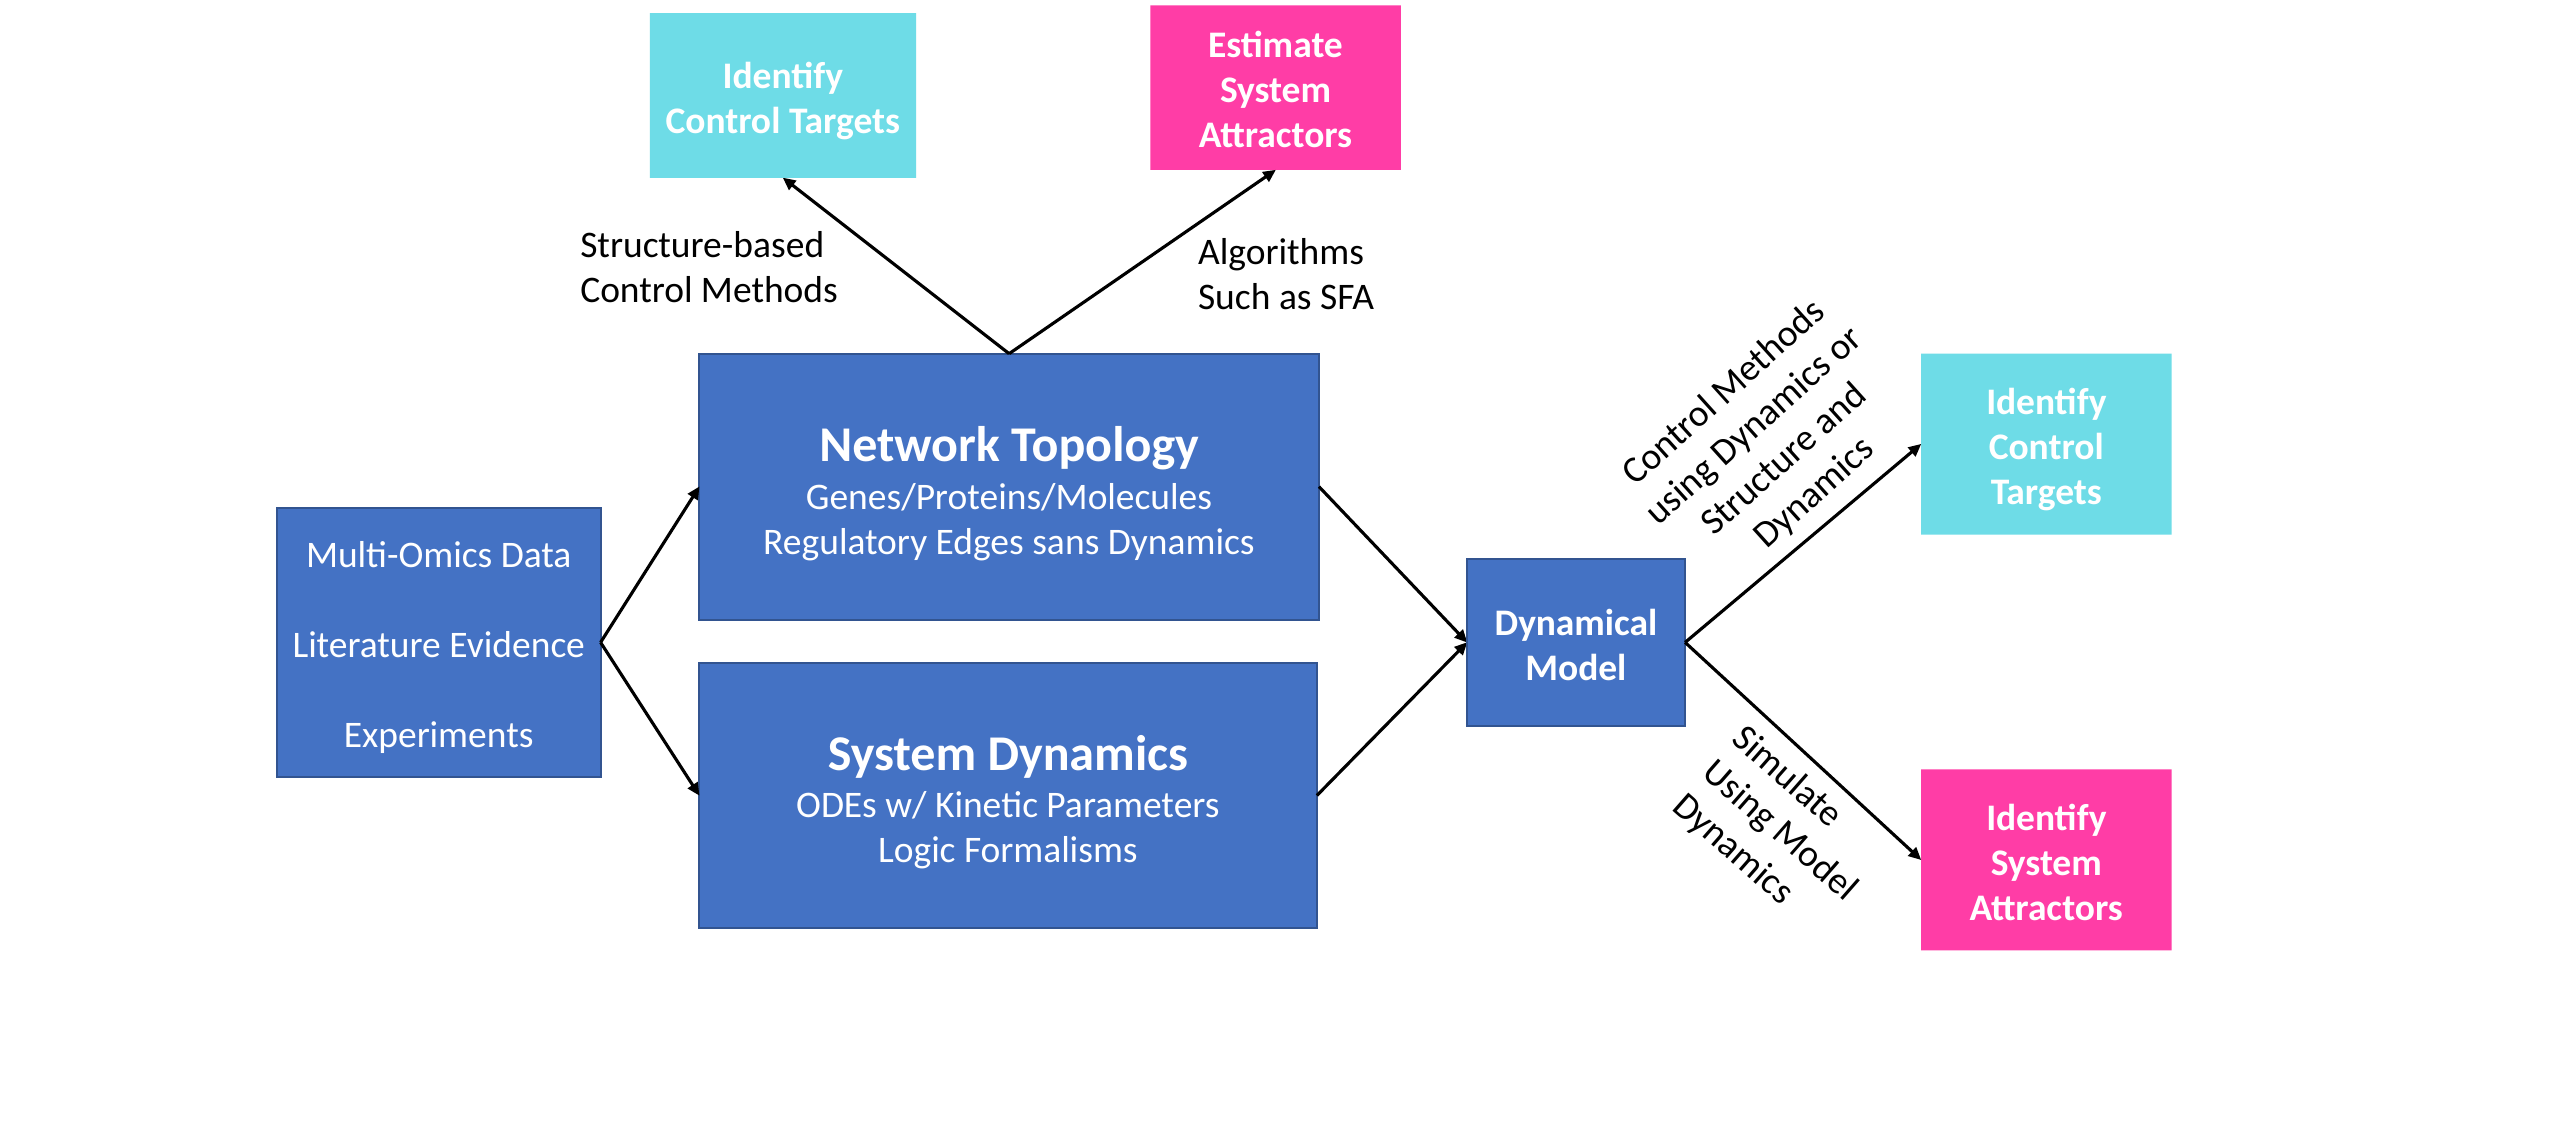

Estimate
System Attractors
Identify Control Targets
Structure-based Control Methods
Algorithms Such as SFA
Control Methods using Dynamics or Structure and Dynamics
Network Topology
Genes/Proteins/Molecules
Regulatory Edges sans Dynamics
Identify Control Targets
Multi-Omics Data

Literature Evidence

Experiments
Dynamical Model
System Dynamics
ODEs w/ Kinetic Parameters
Logic Formalisms
Simulate Using Model Dynamics
Identify System Attractors